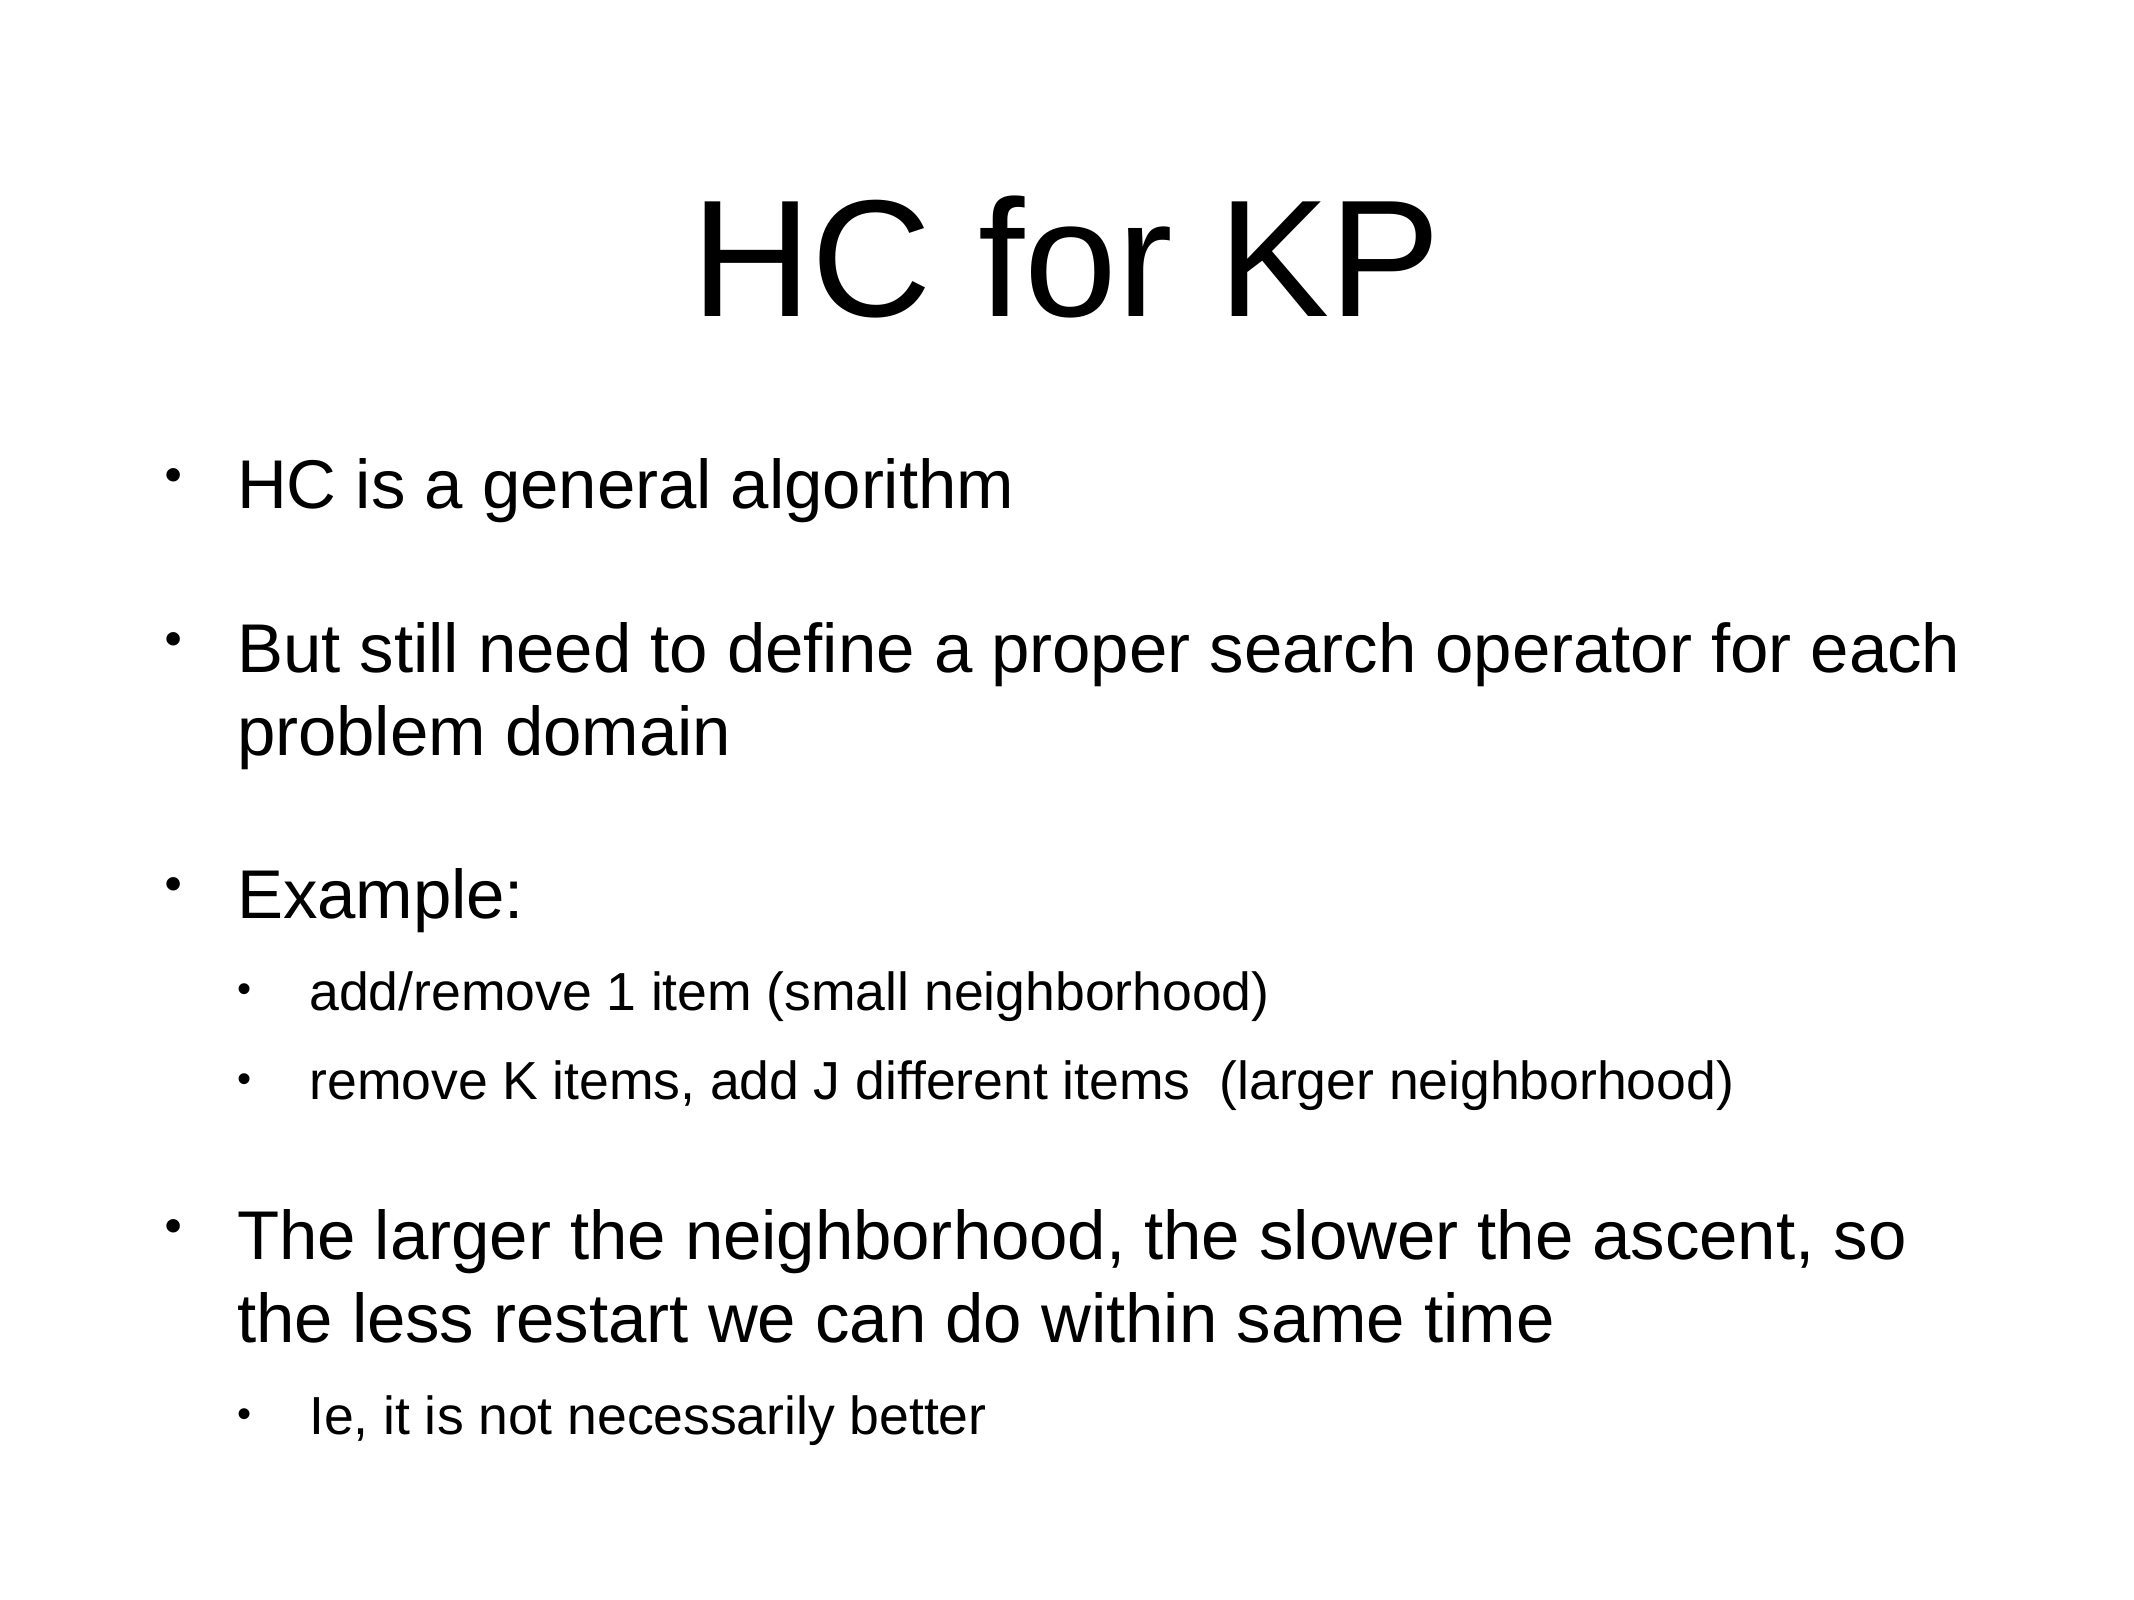

# HC for KP
HC is a general algorithm
But still need to define a proper search operator for each problem domain
Example:
add/remove 1 item (small neighborhood)
remove K items, add J different items  (larger neighborhood)
The larger the neighborhood, the slower the ascent, so the less restart we can do within same time
Ie, it is not necessarily better